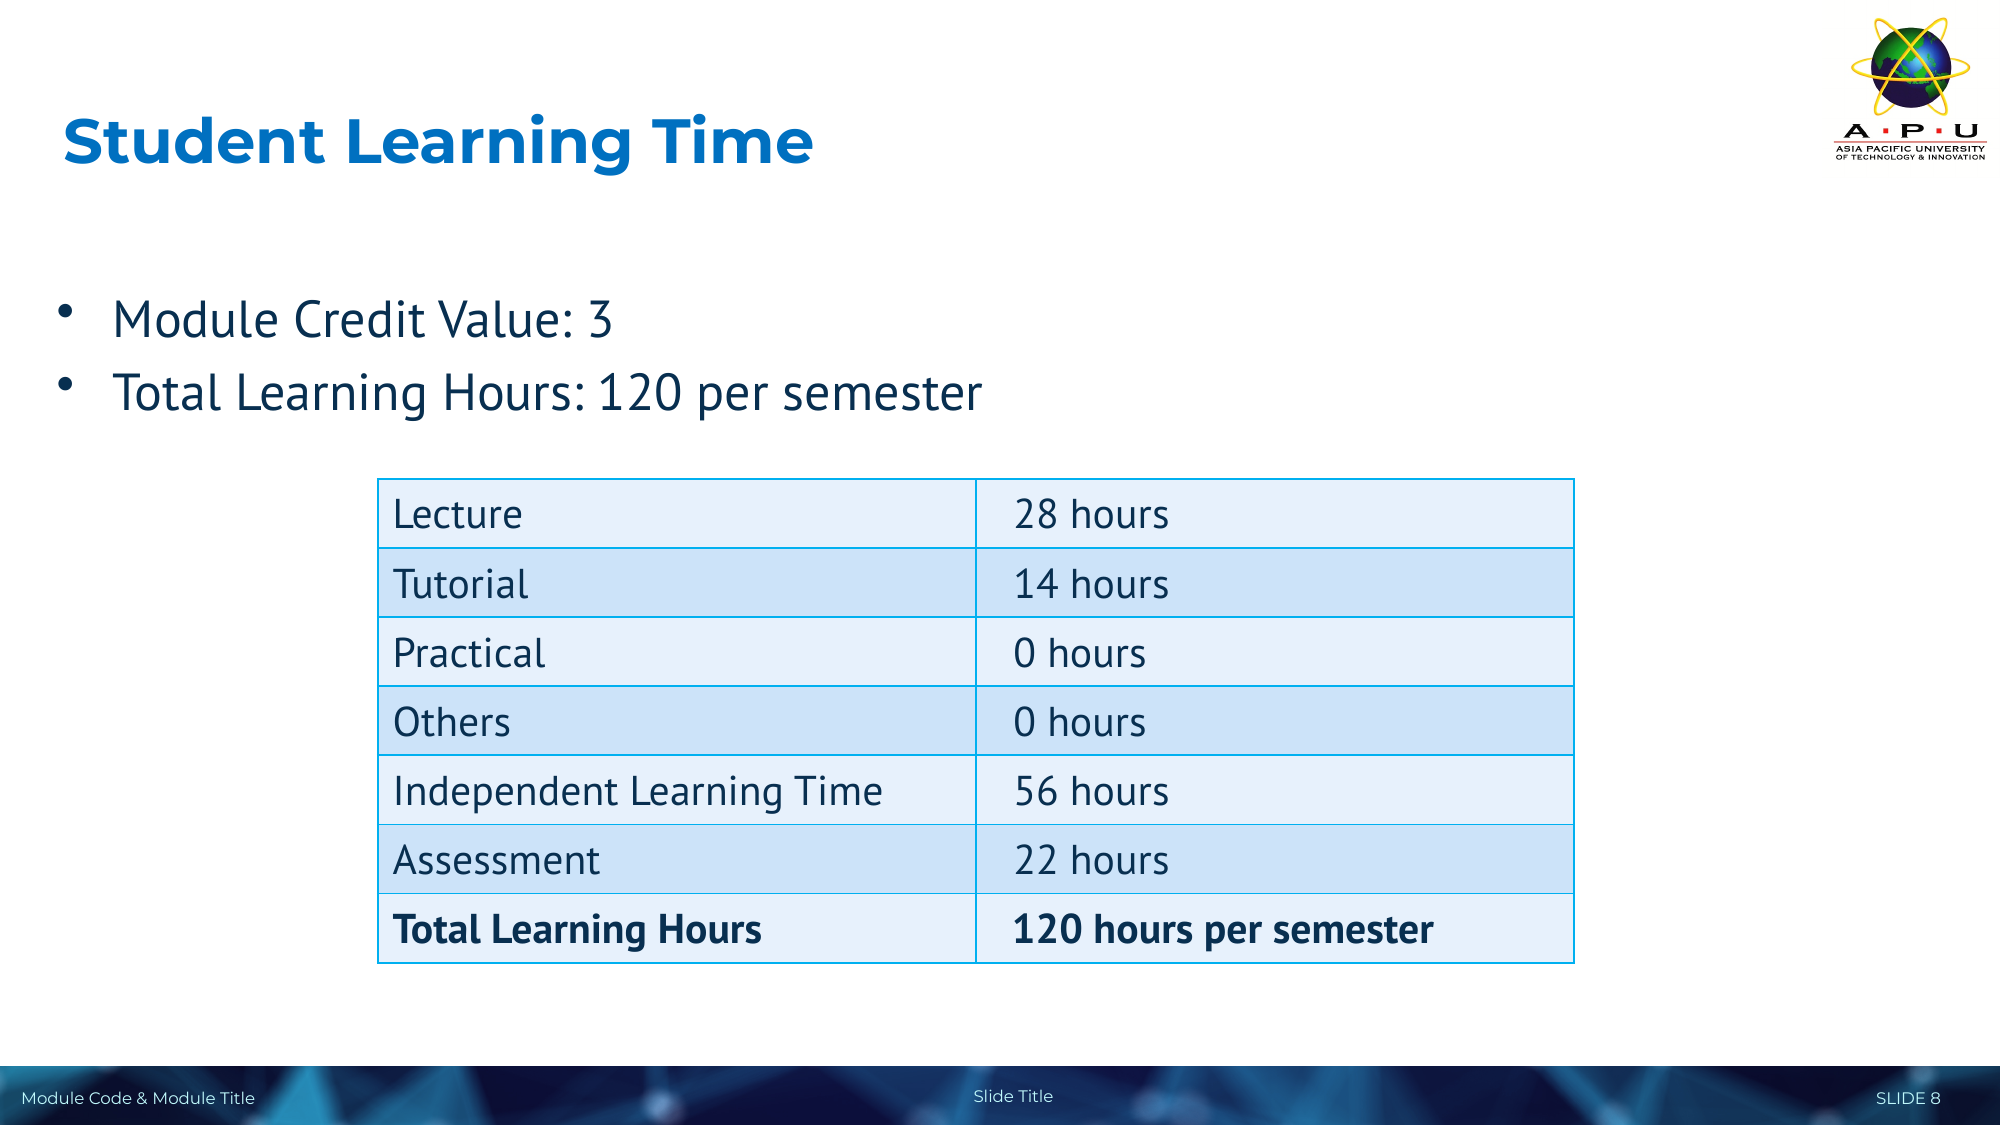

# Student Learning Time
Module Credit Value: 3
Total Learning Hours: 120 per semester
| Lecture | 28 hours |
| --- | --- |
| Tutorial | 14 hours |
| Practical | 0 hours |
| Others | 0 hours |
| Independent Learning Time | 56 hours |
| Assessment | 22 hours |
| Total Learning Hours | 120 hours per semester |